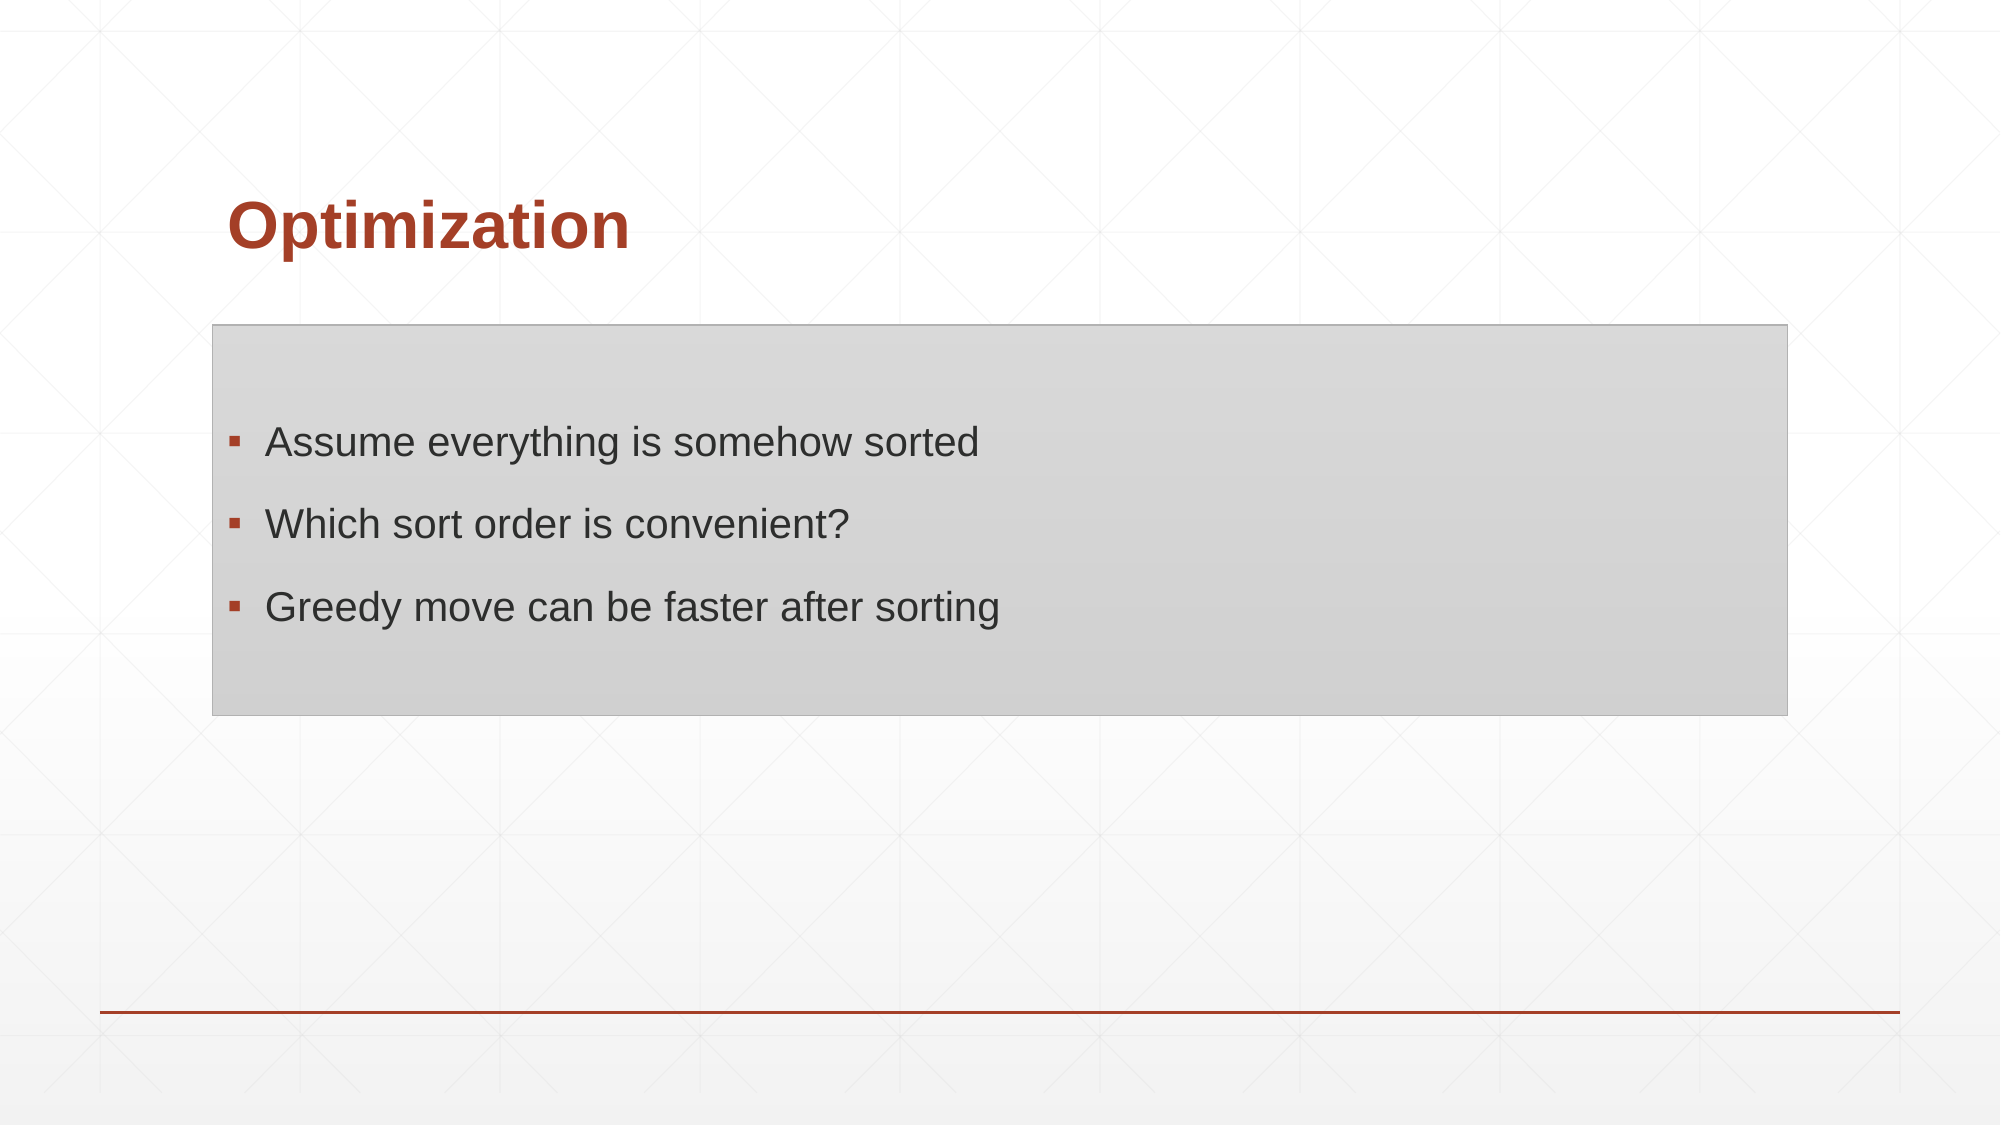

# Optimization

Assume everything is somehow sorted
Which sort order is convenient?
Greedy move can be faster after sorting